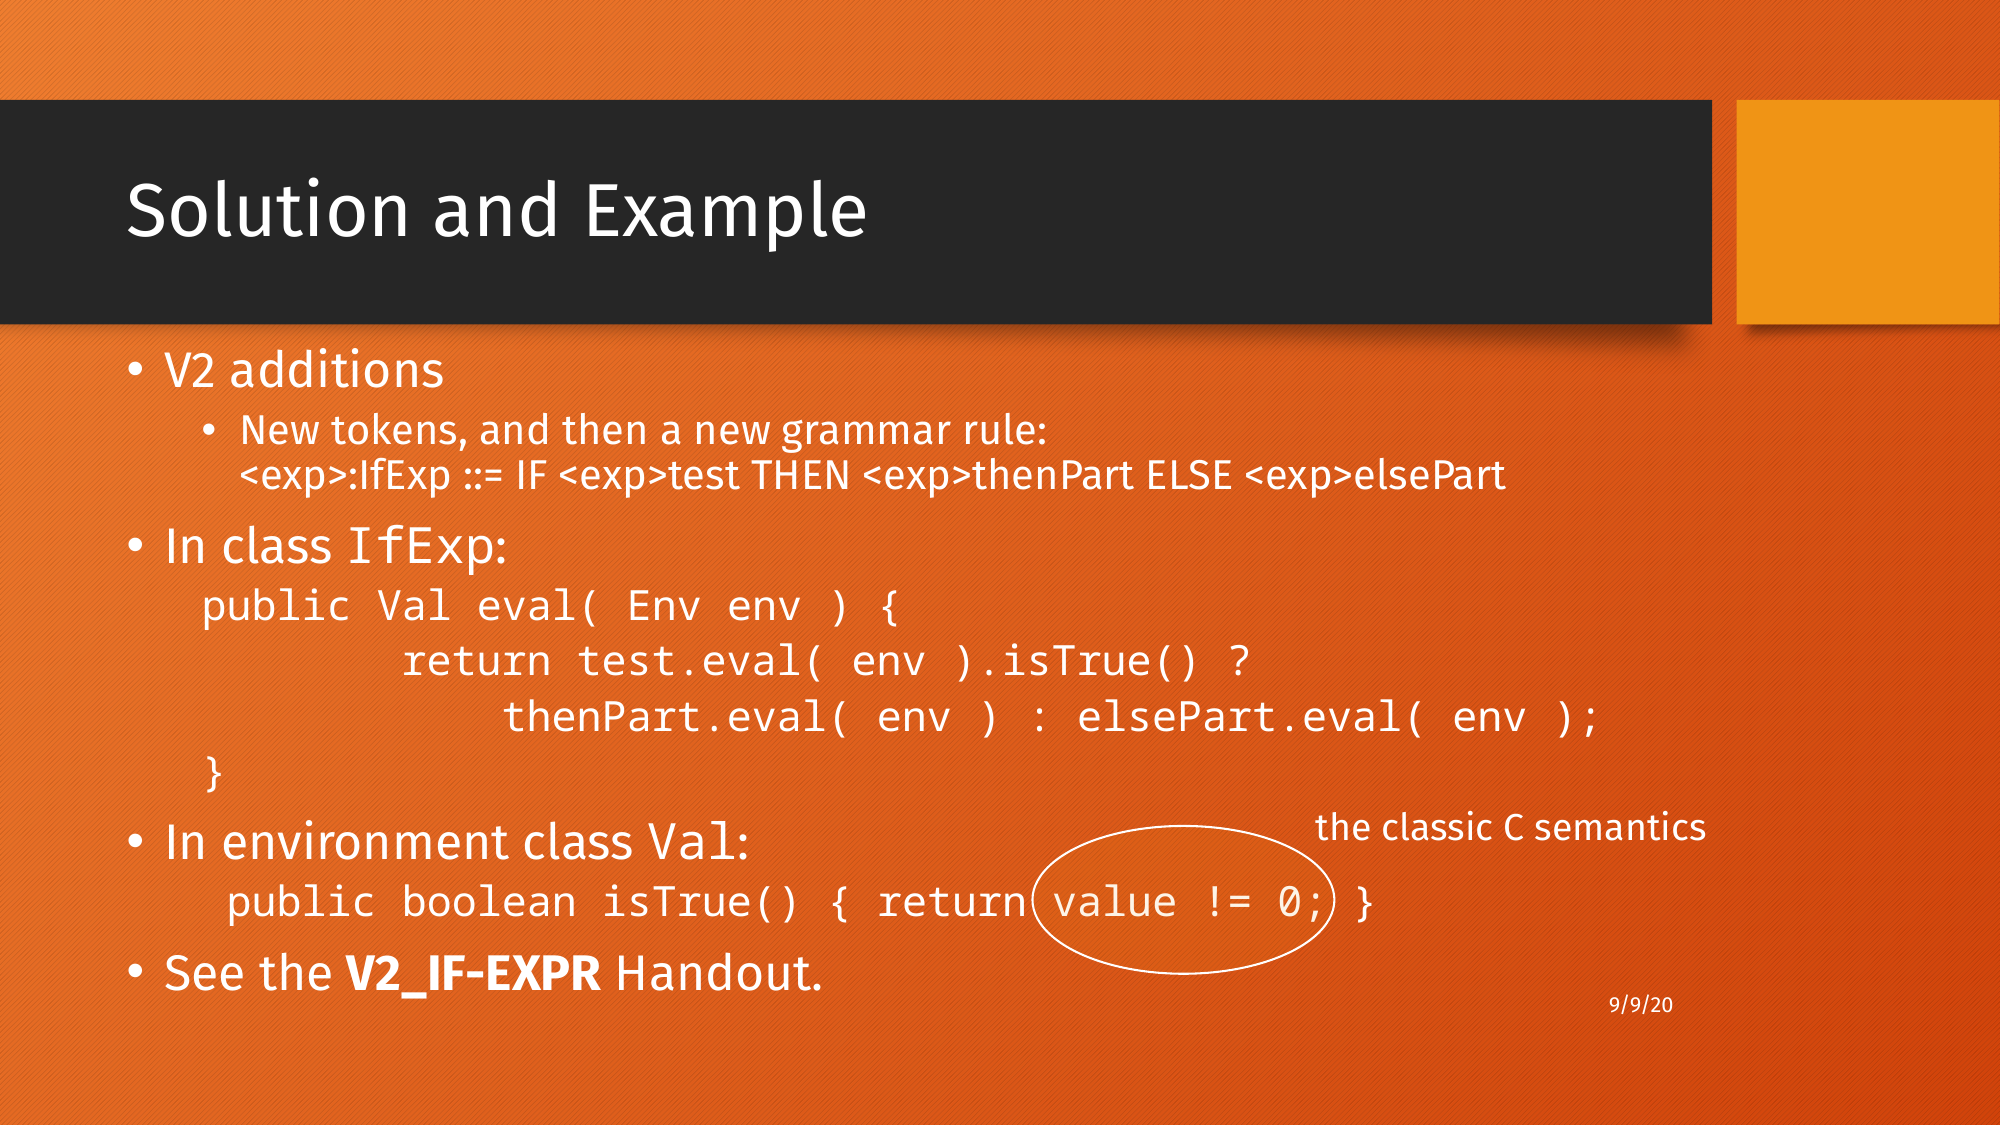

# Solution and Example
V2 additions
New tokens, and then a new grammar rule:
<exp>:IfExp ::= IF <exp>test THEN <exp>thenPart ELSE <exp>elsePart
In class IfExp:
public Val eval( Env env ) {
        return test.eval( env ).isTrue() ?
            thenPart.eval( env ) : elsePart.eval( env );
}
In environment class Val:
 public boolean isTrue() { return value != 0; }
See the V2_IF-EXPR Handout.
the classic C semantics

9/9/20